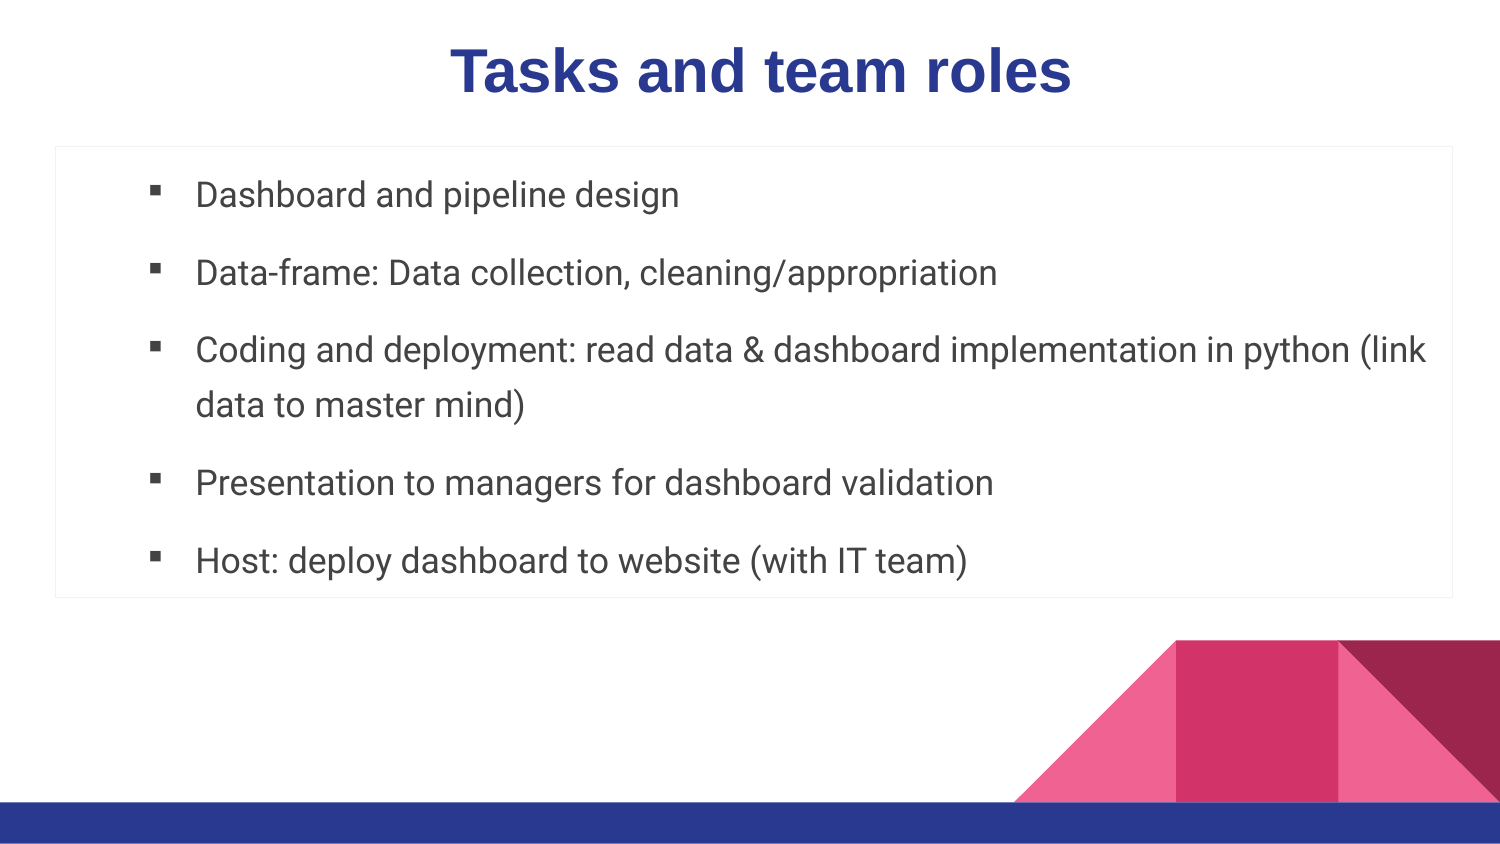

# Tasks and team roles
Dashboard and pipeline design
Data-frame: Data collection, cleaning/appropriation
Coding and deployment: read data & dashboard implementation in python (link data to master mind)
Presentation to managers for dashboard validation
Host: deploy dashboard to website (with IT team)